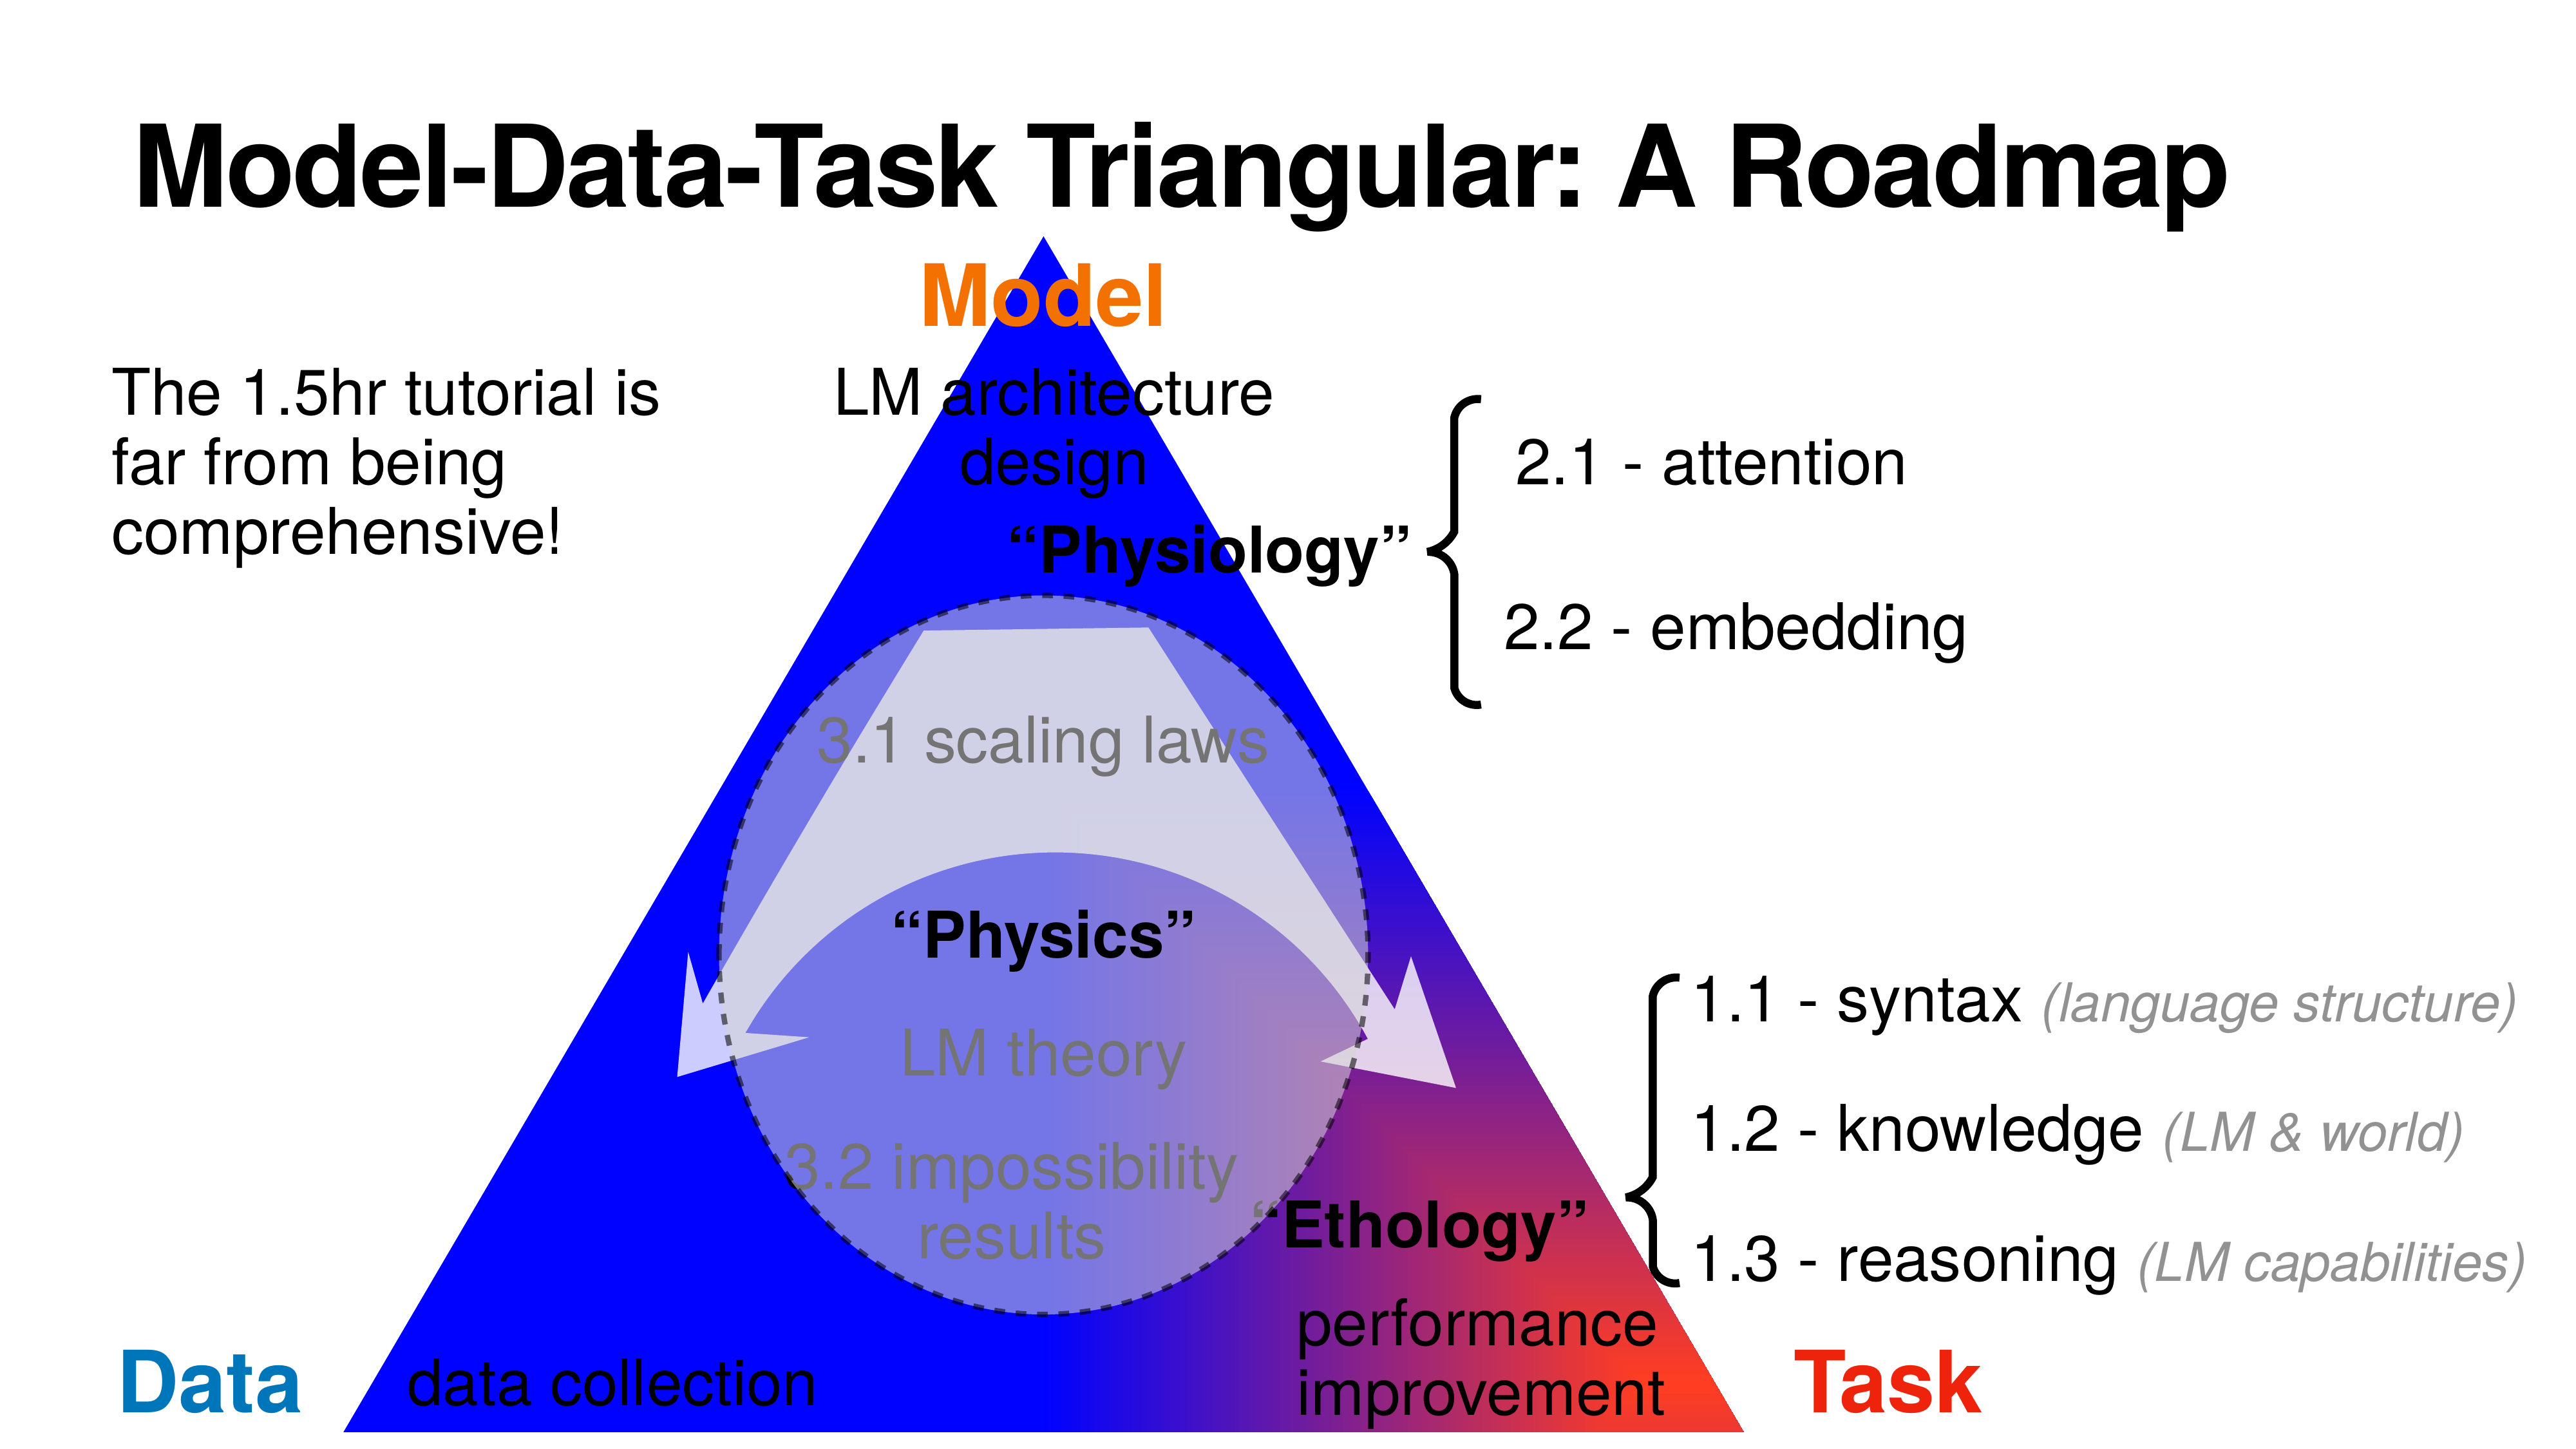

# Model-Data-Task Triangular: A Roadmap

Model
The 1.5hr tutorial is far from being comprehensive!
LM architecture design
2.1 - attention
“Physiology”

2.2 - embedding

3.1 scaling laws
“Physics”
1.1 - syntax (language structure)
1.2 - knowledge (LM & world)
1.3 - reasoning (LM capabilities)
LM theory

3.2 impossibility results
“Ethology”
performance improvement
Data
Task
data collection